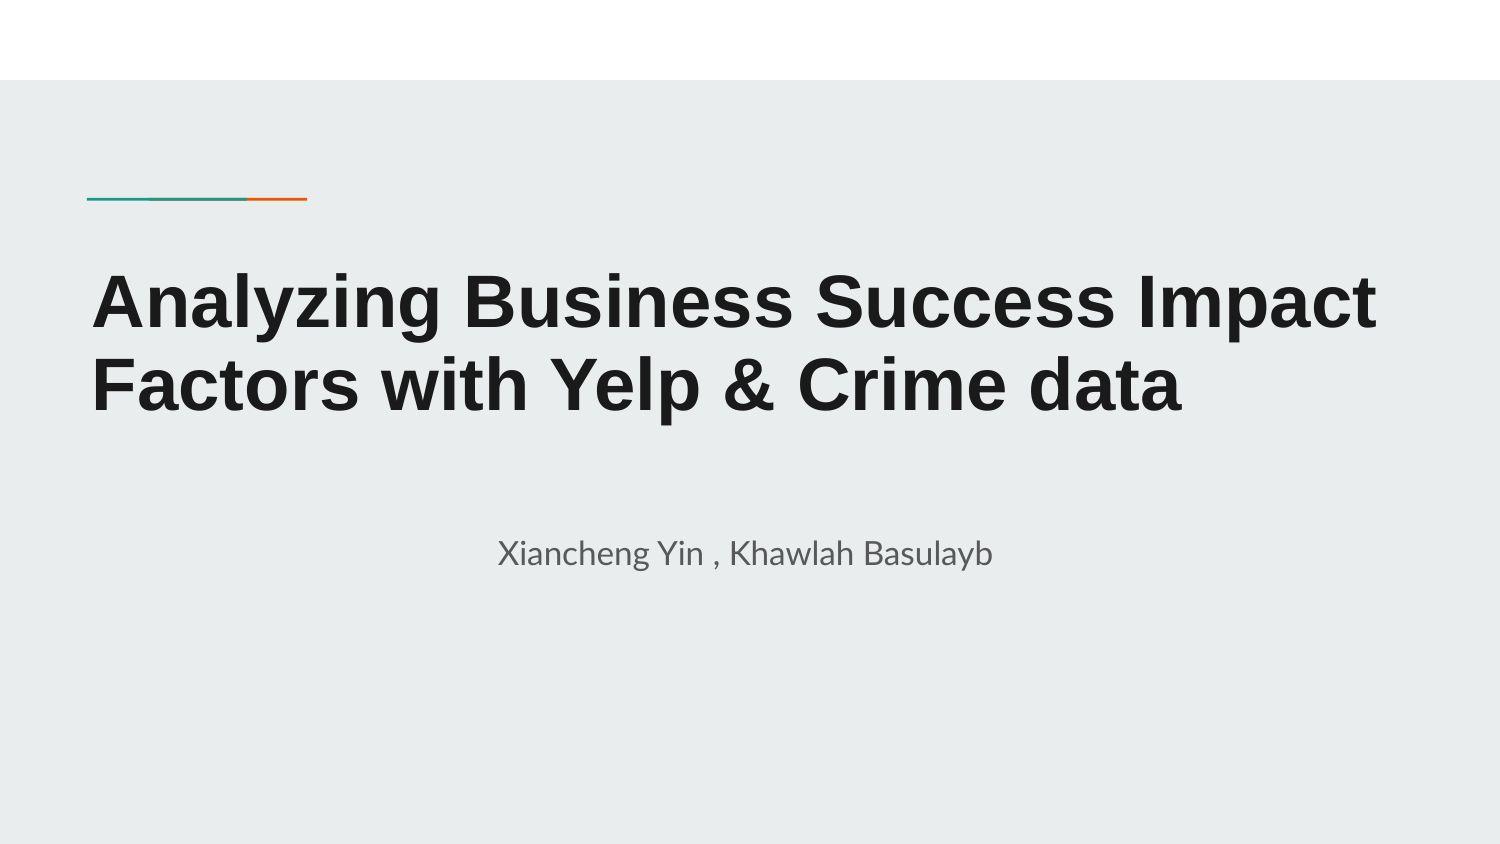

# Analyzing Business Success Impact Factors with Yelp & Crime data
Xiancheng Yin , Khawlah Basulayb